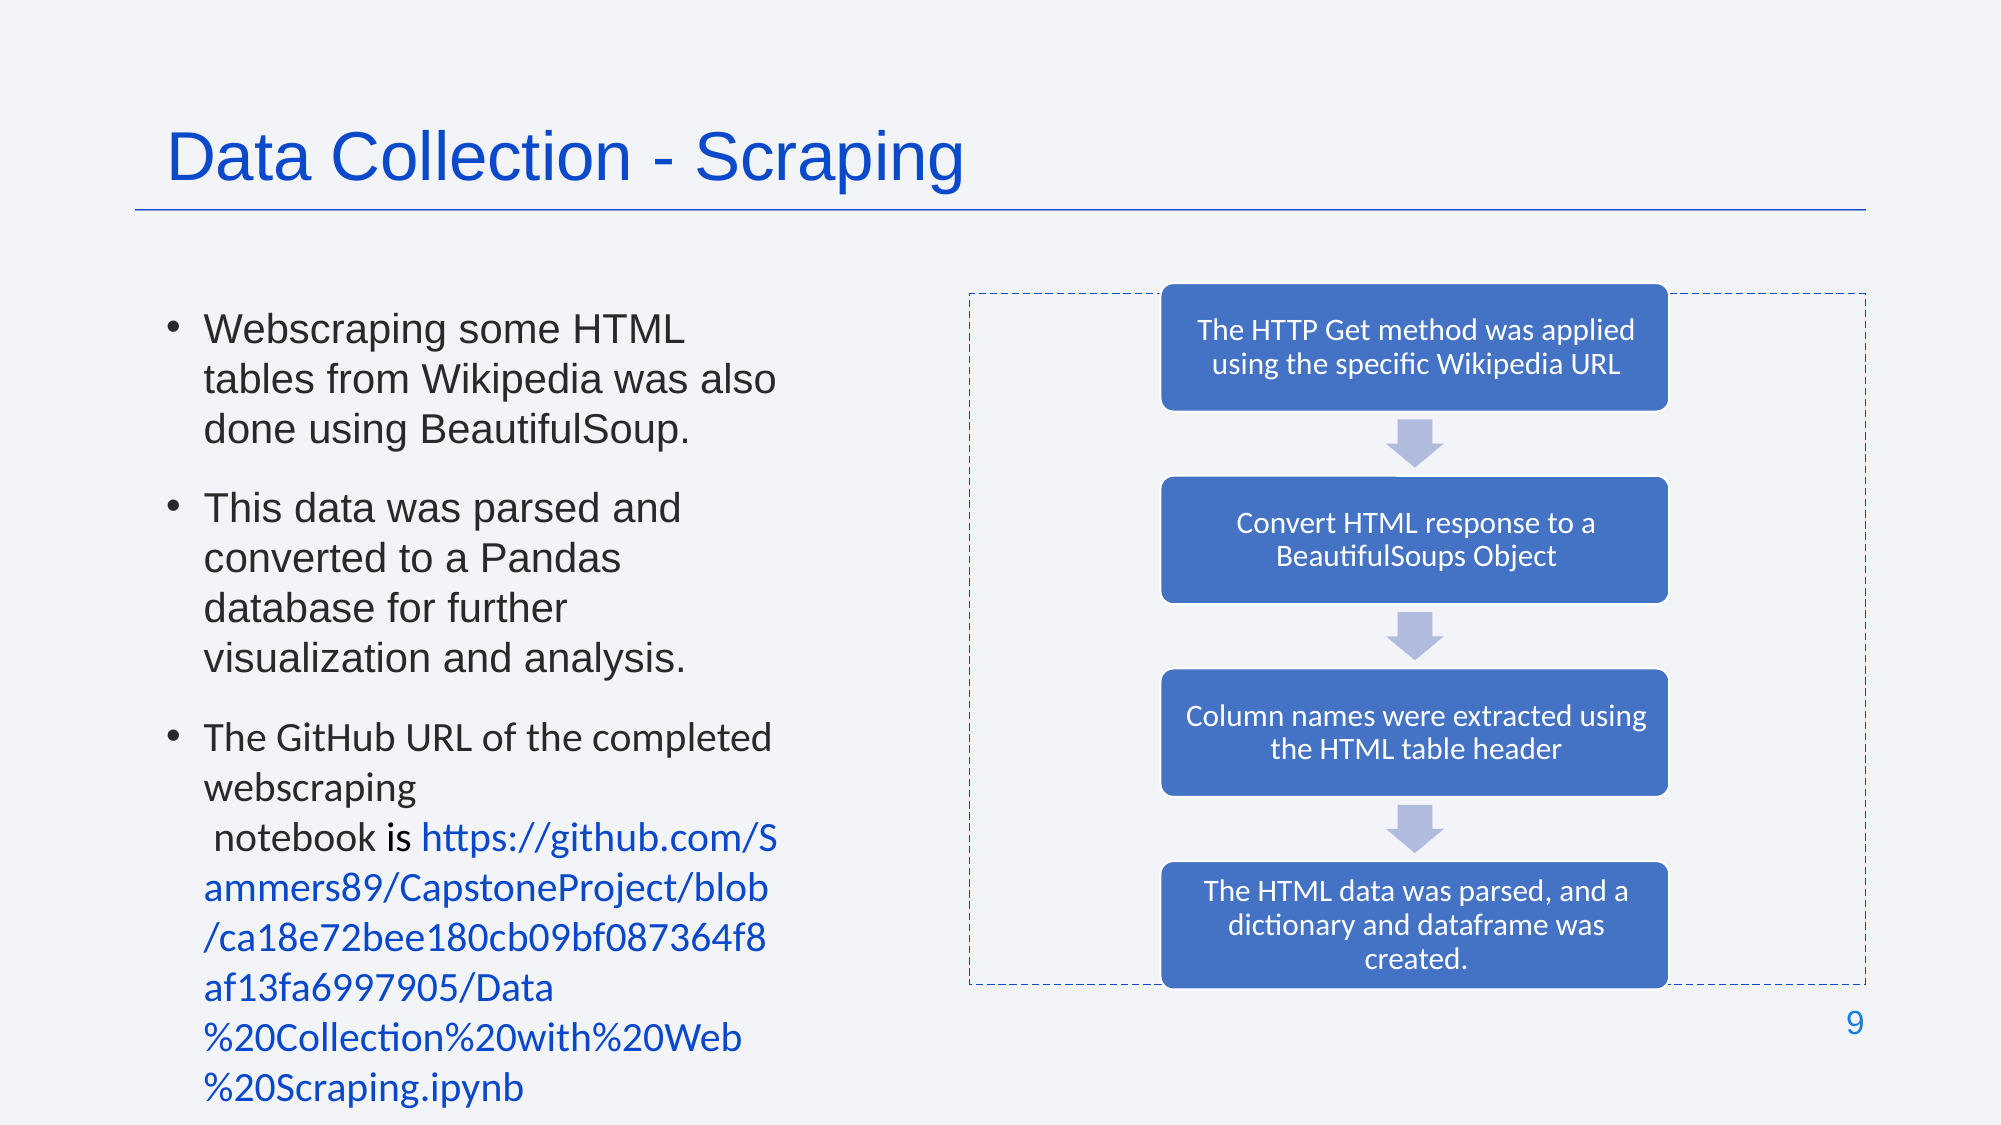

Data Collection - Scraping
The HTTP Get method was applied using the specific Wikipedia URL

Convert HTML response to a BeautifulSoups Object

Column names were extracted using the HTML table header

The HTML data was parsed, and a dictionary and dataframe was created.
Webscraping some HTML tables from Wikipedia was also done using BeautifulSoup.
This data was parsed and converted to a Pandas database for further visualization and analysis.
The GitHub URL of the completed webscraping  notebook is https://github.com/Sammers89/CapstoneProject/blob/ca18e72bee180cb09bf087364f8af13fa6997905/Data%20Collection%20with%20Web%20Scraping.ipynb

9